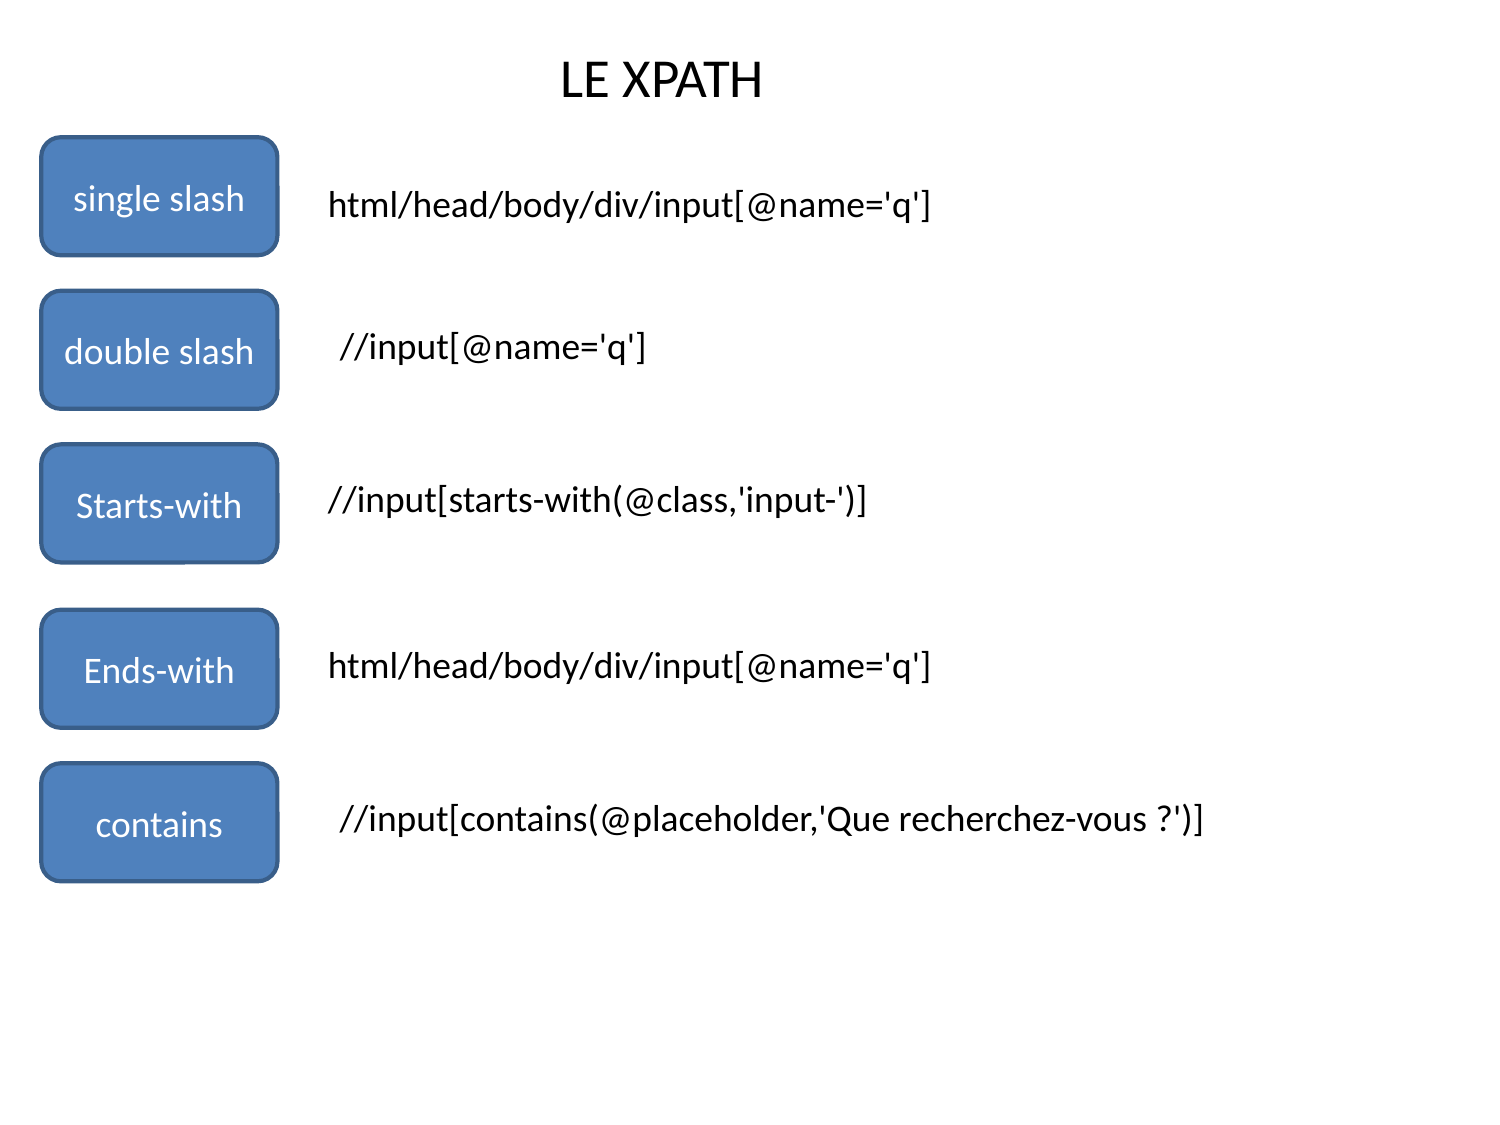

# LE XPATH
single slash
html/head/body/div/input[@name='q']
double slash
//input[@name='q']
Starts-with
//input[starts-with(@class,'input-')]
Ends-with
html/head/body/div/input[@name='q']
contains
//input[contains(@placeholder,'Que recherchez-vous ?')]